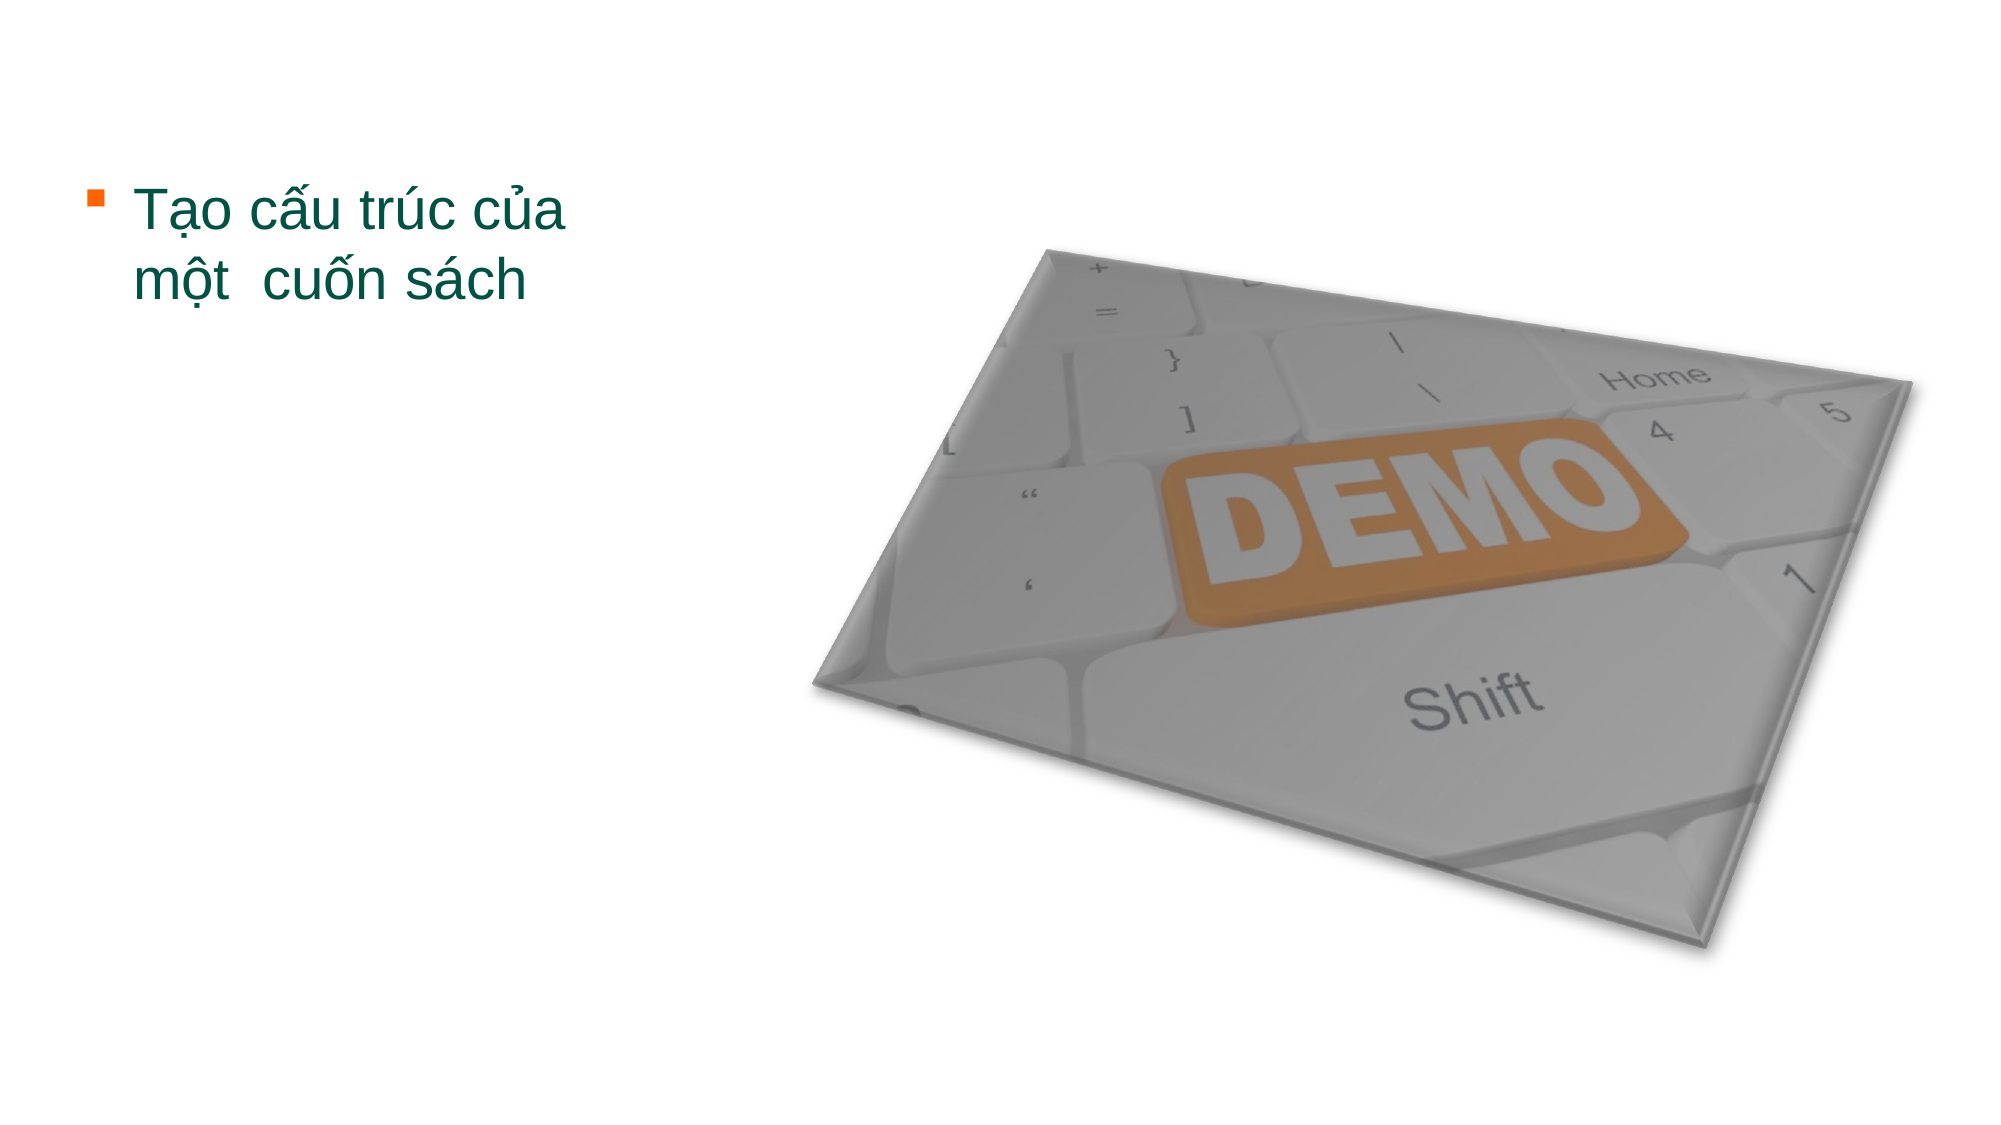

# Tạo cấu trúc của một  cuốn sách